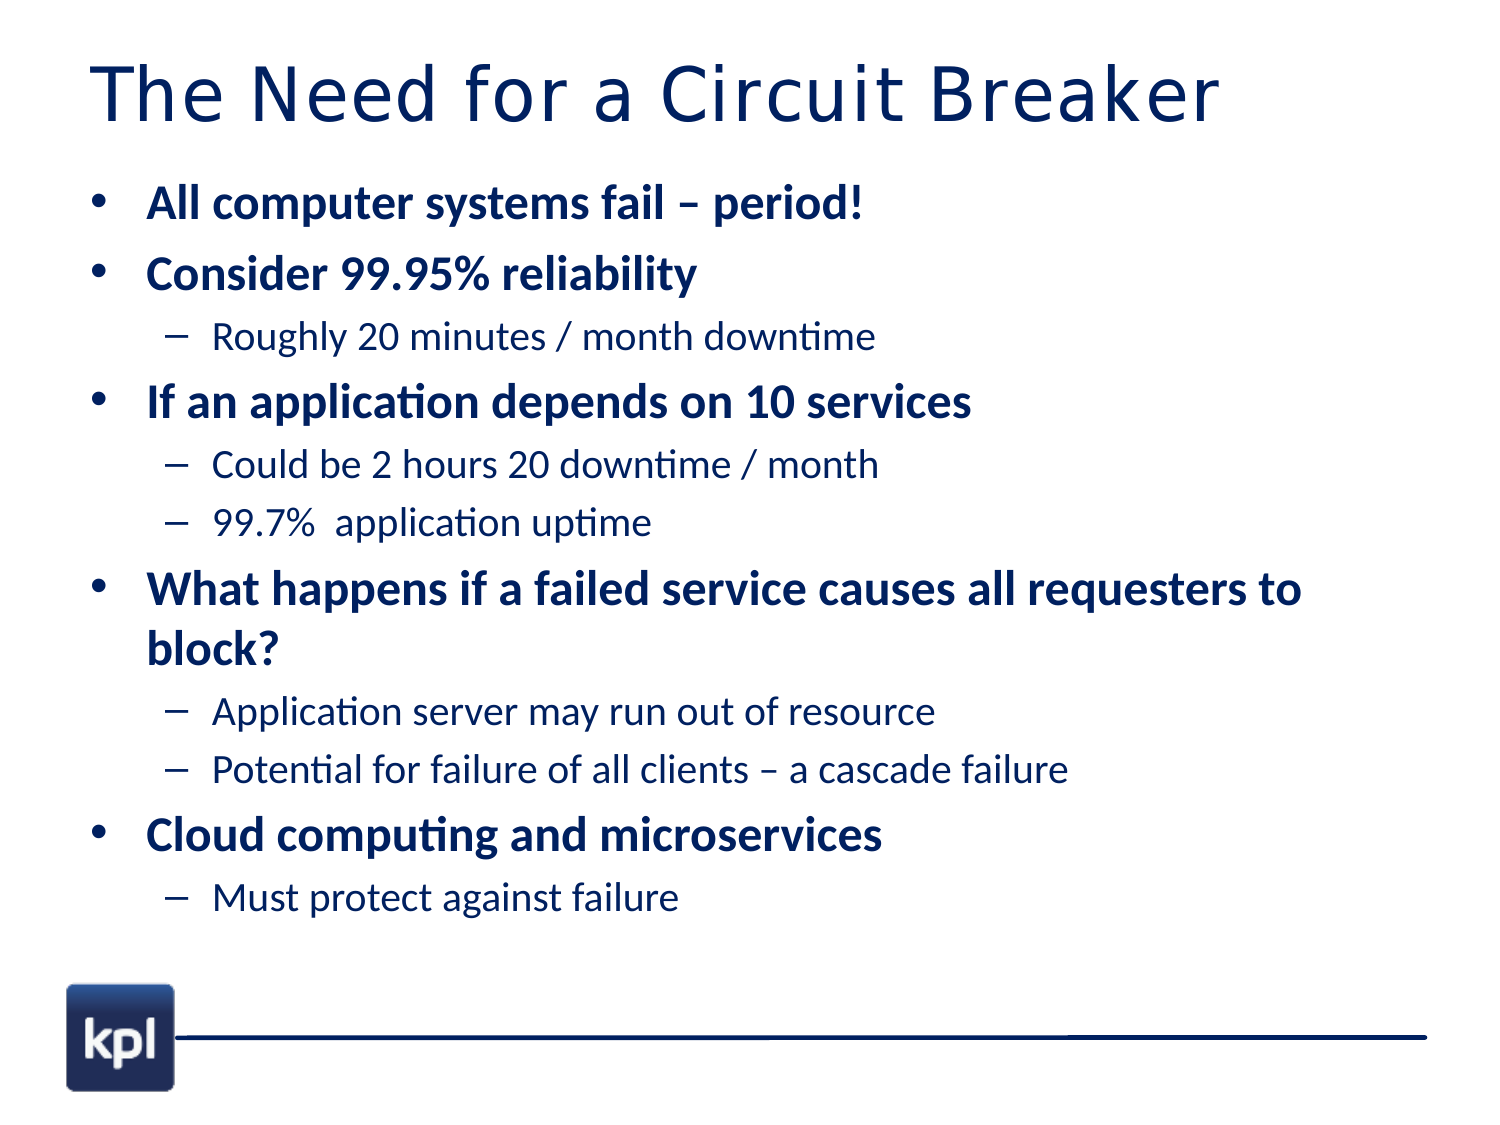

# The Need for a Circuit Breaker
All computer systems fail – period!
Consider 99.95% reliability
Roughly 20 minutes / month downtime
If an application depends on 10 services
Could be 2 hours 20 downtime / month
99.7%  application uptime
What happens if a failed service causes all requesters to block?
Application server may run out of resource
Potential for failure of all clients – a cascade failure
Cloud computing and microservices
Must protect against failure